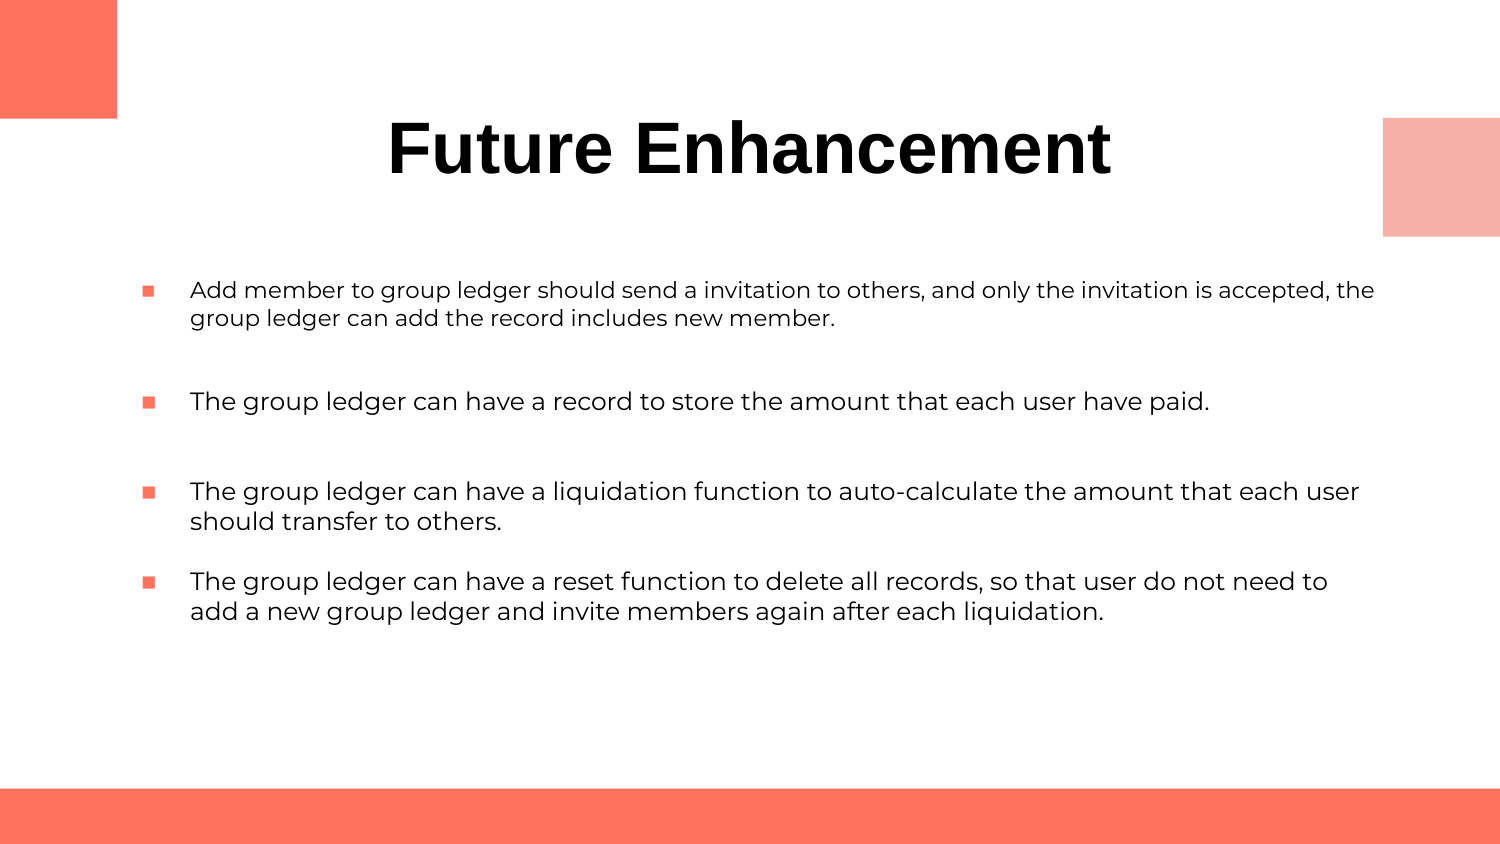

# Future Enhancement

Add member to group ledger should send a invitation to others, and only the invitation is accepted, the group ledger can add the record includes new member.

The group ledger can have a record to store the amount that each user have paid.

The group ledger can have a liquidation function to auto-calculate the amount that each user should transfer to others.

The group ledger can have a reset function to delete all records, so that user do not need to add a new group ledger and invite members again after each liquidation.